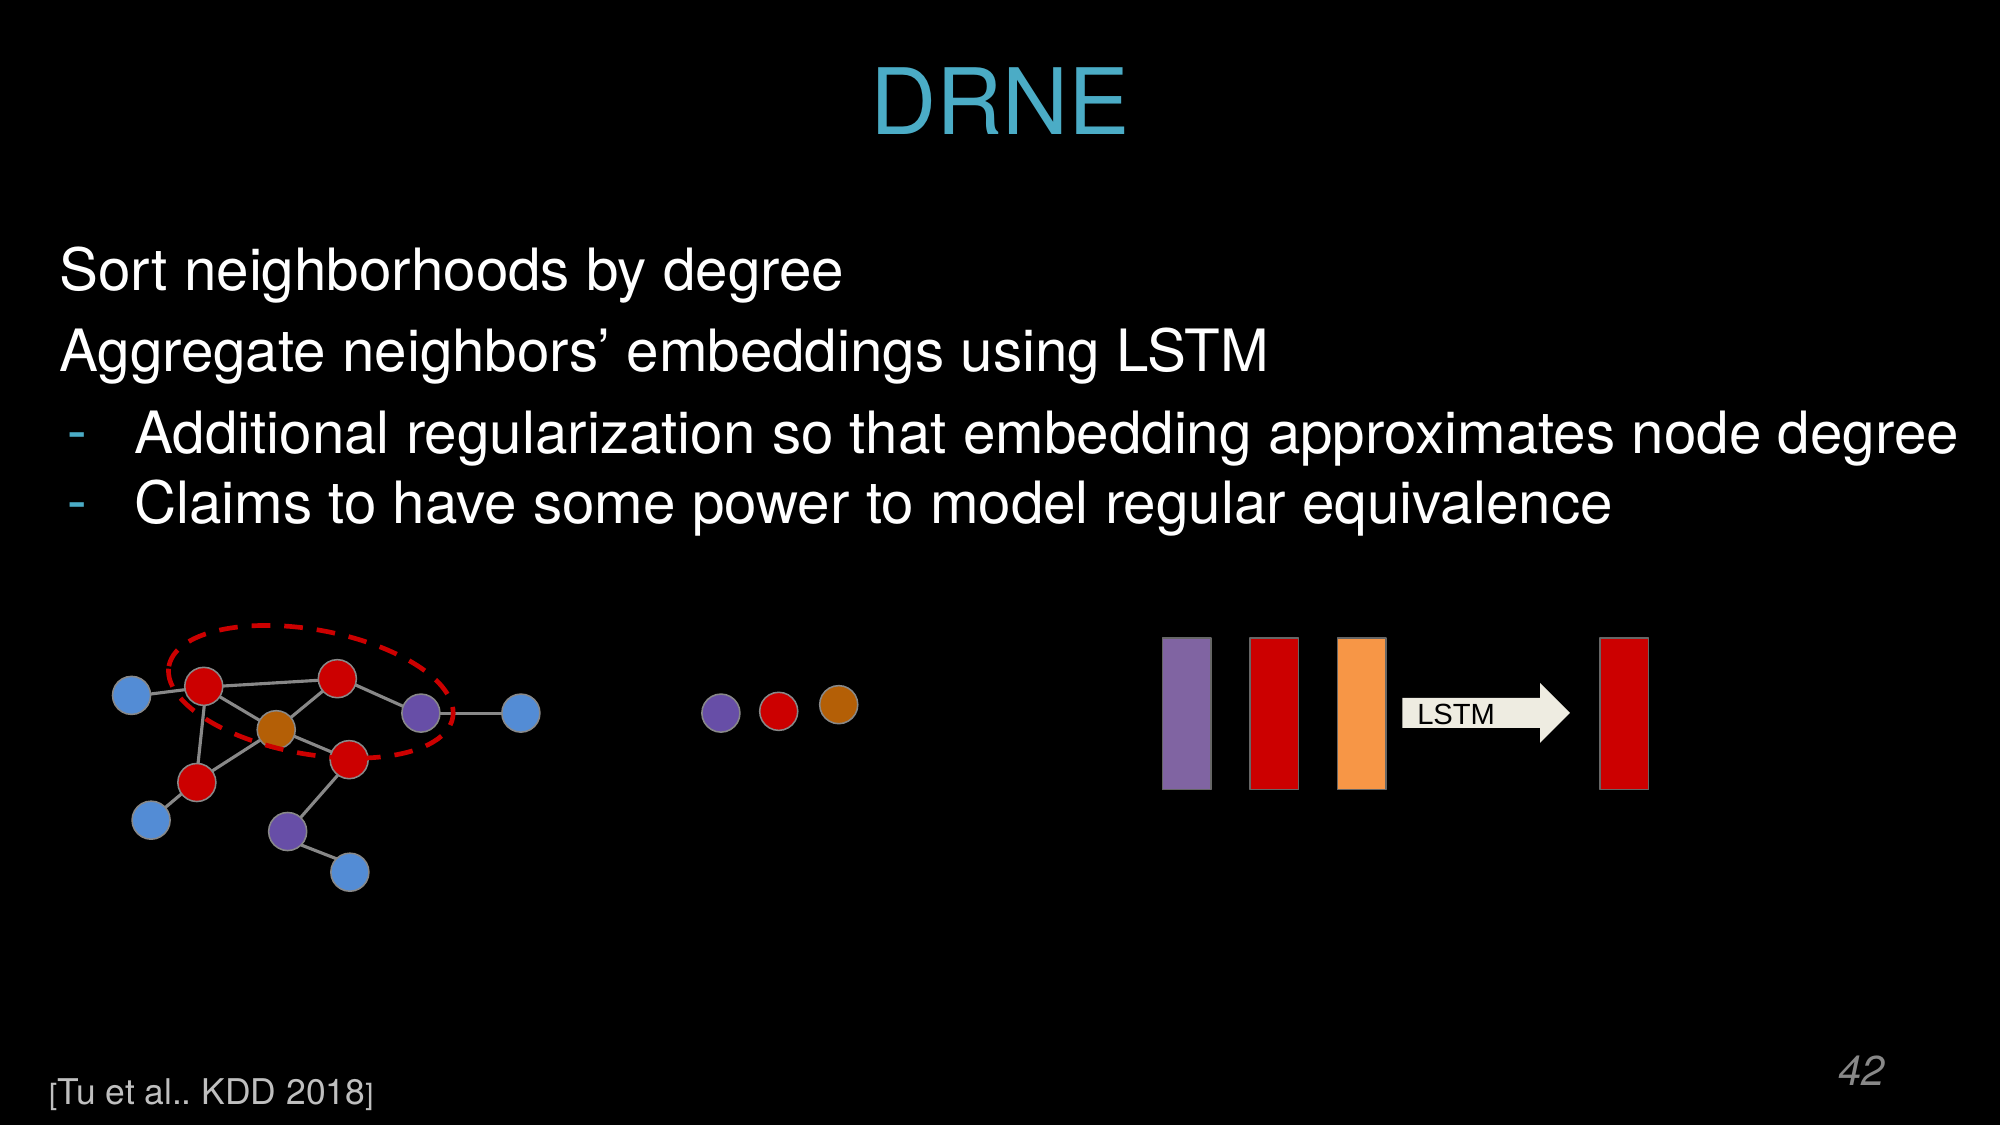

# DRNE
Sort neighborhoods by degree
Aggregate neighbors’ embeddings using LSTM
Additional regularization so that embedding approximates node degree
Claims to have some power to model regular equivalence

LSTM

42
[Tu et al.. KDD 2018]